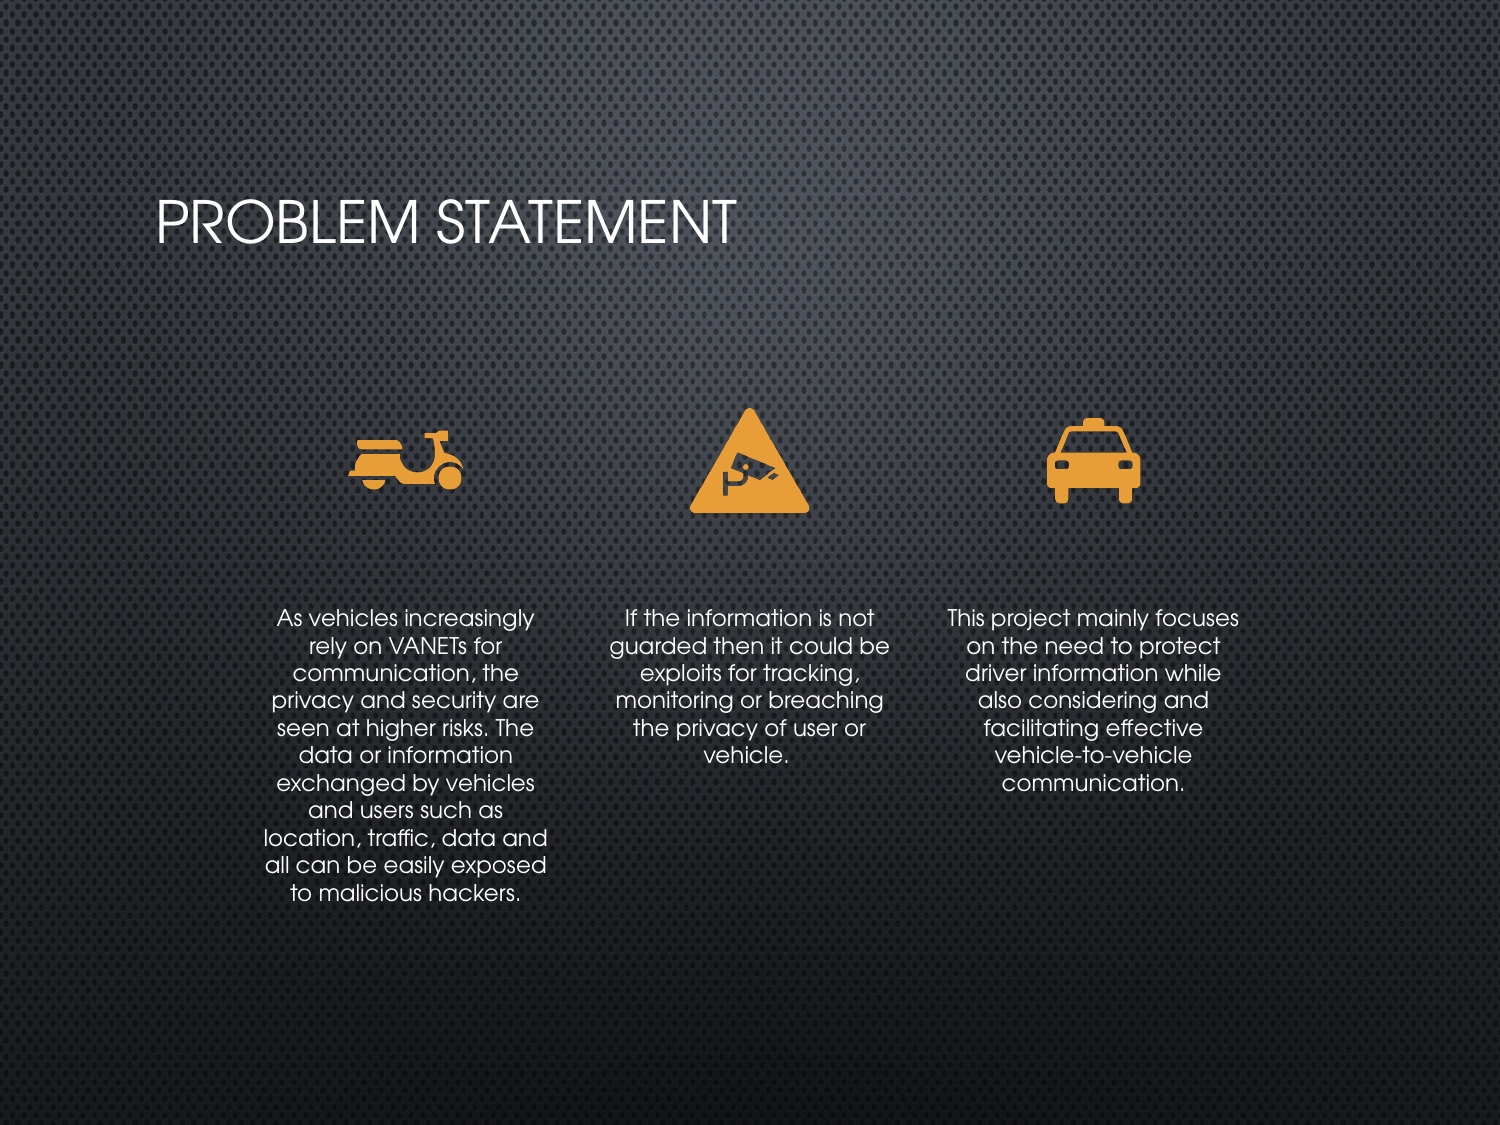

# PROBLEM STATEMENT
As vehicles increasingly rely on VANETs for communication, the privacy and security are seen at higher risks. The data or information exchanged by vehicles and users such as location, traffic, data and all can be easily exposed to malicious hackers.
If the information is not guarded then it could be exploits for tracking, monitoring or breaching the privacy of user or vehicle.
This project mainly focuses on the need to protect driver information while also considering and facilitating effective vehicle-to-vehicle communication.